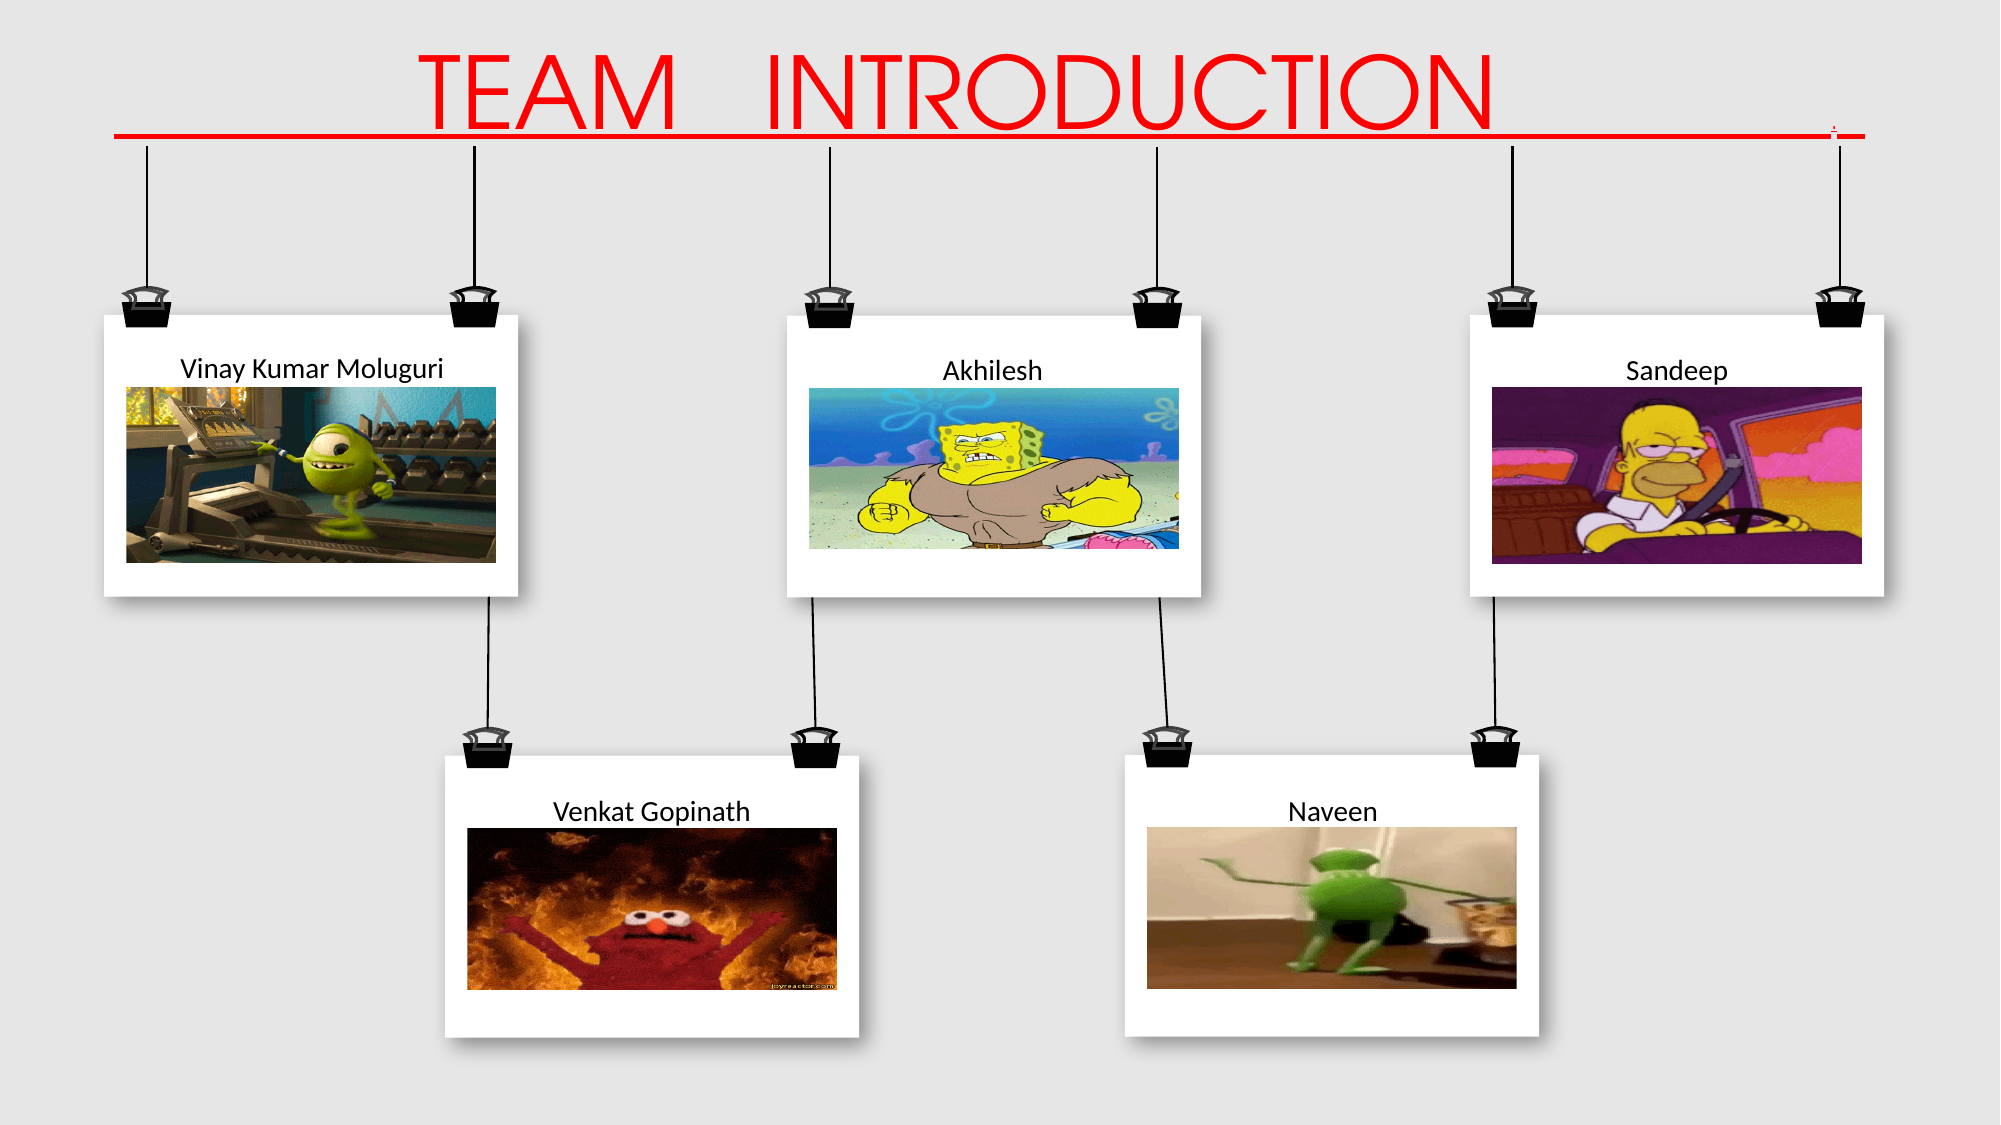

TEAM   INTRODUCTION            .

Sandeep

Vinay Kumar Moluguri

Akhilesh

Naveen

Venkat Gopinath